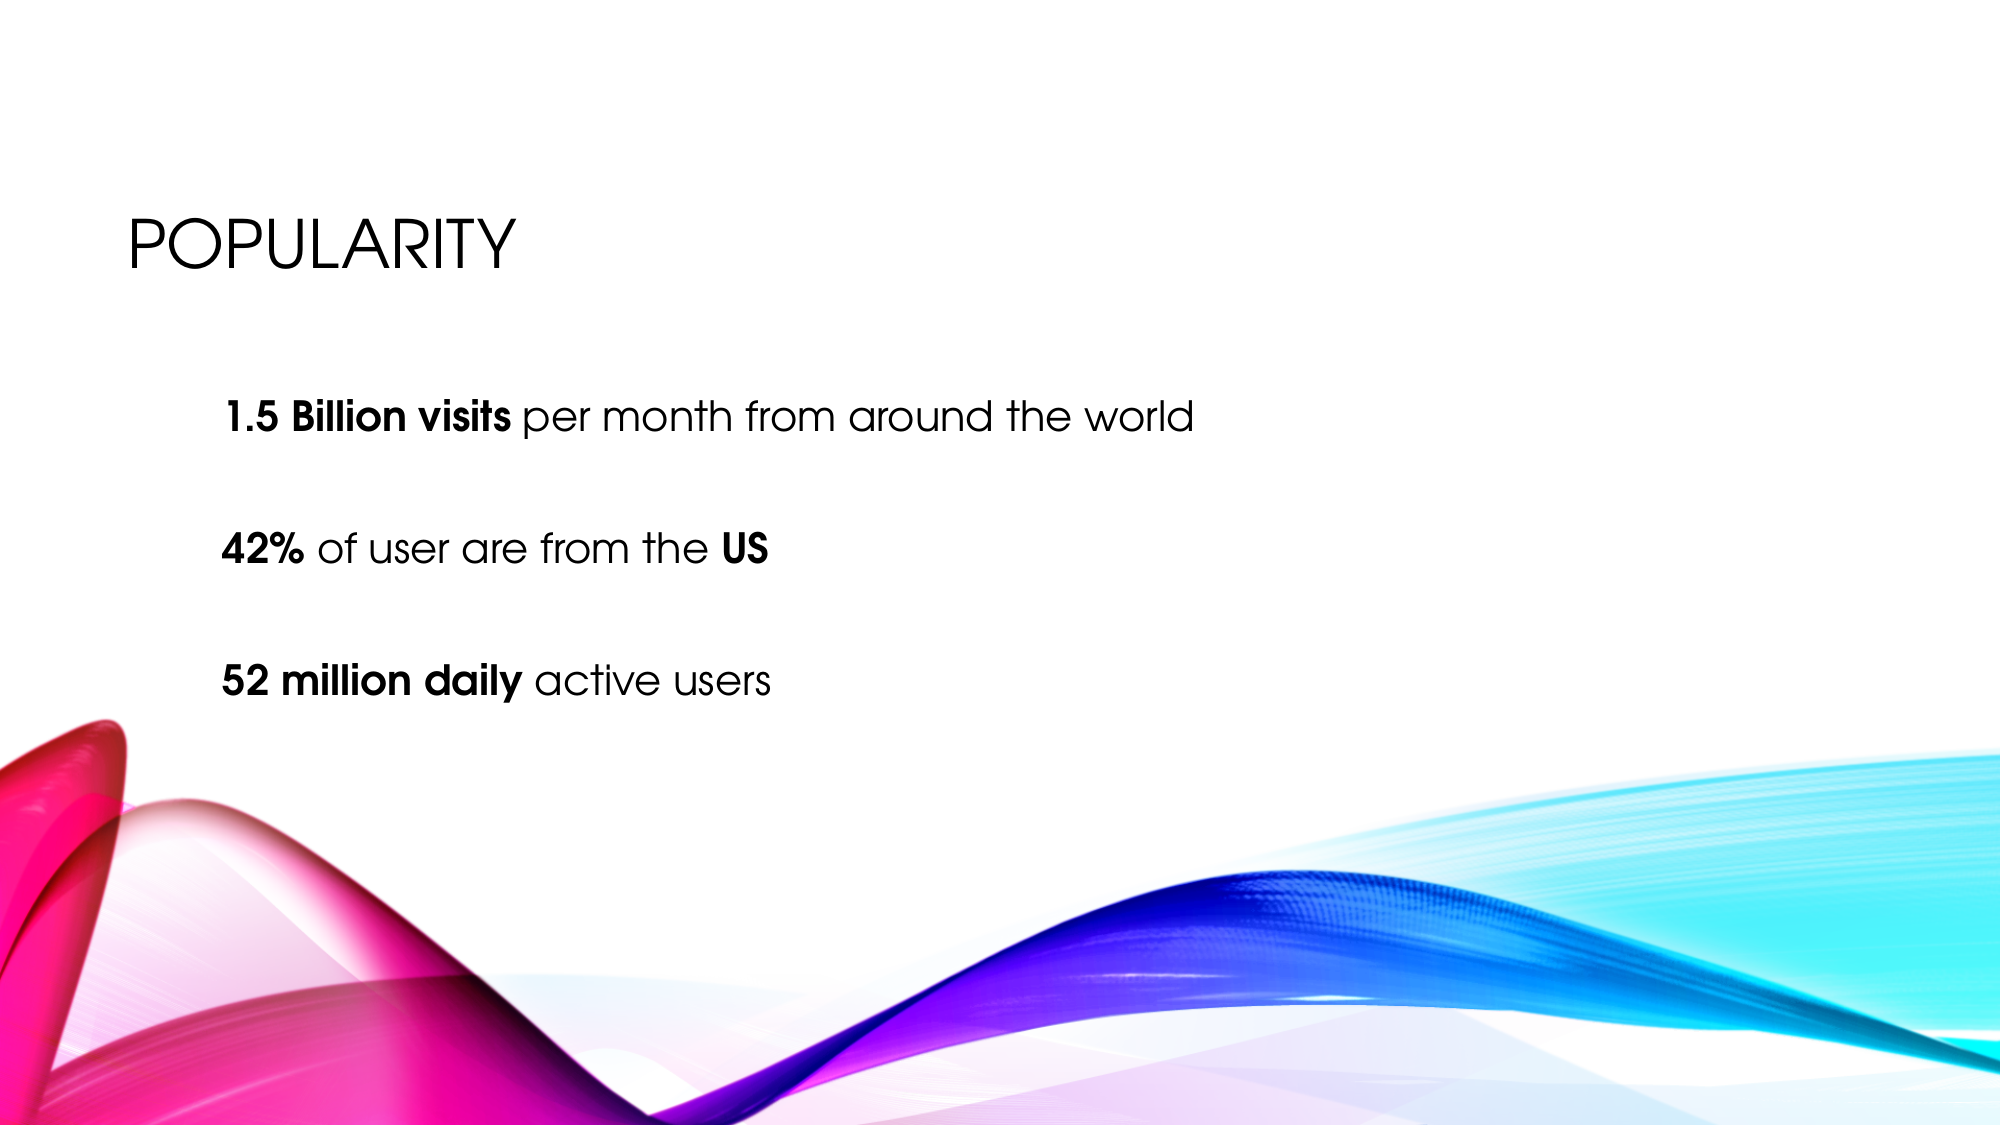

# Popularity
1.5 Billion visits per month from around the world

42% of user are from the US

52 million daily active users